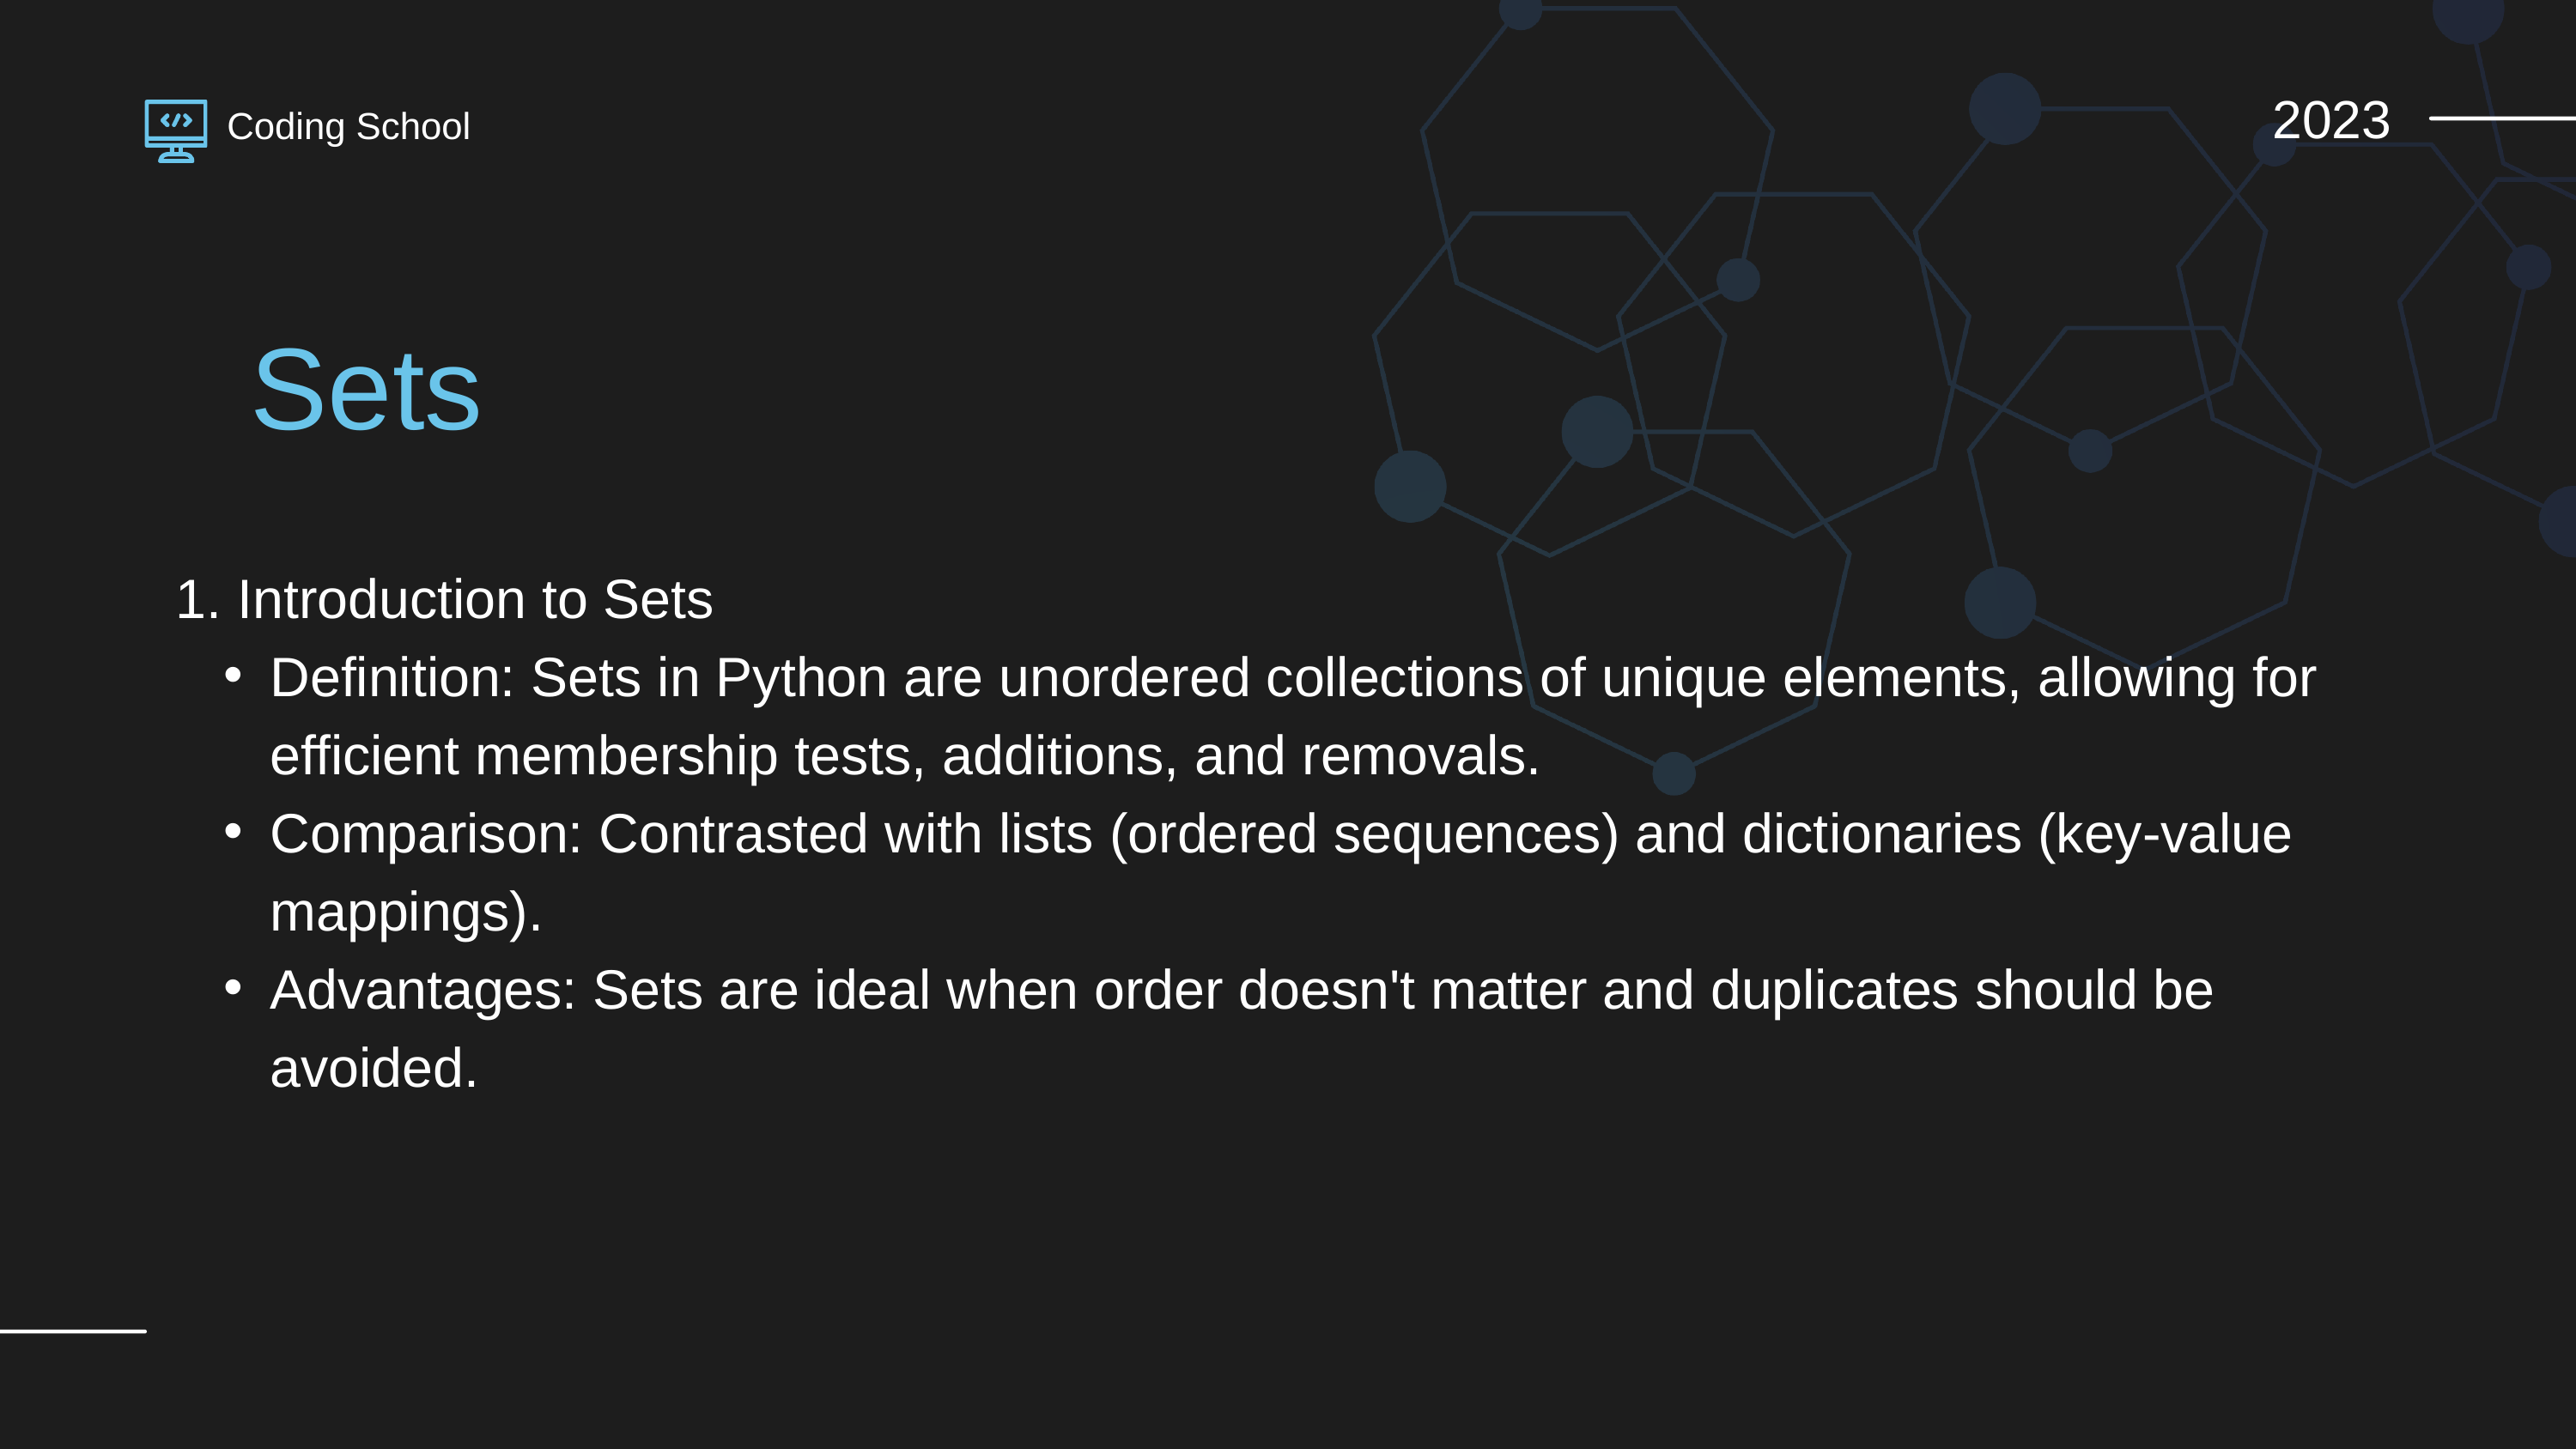

2023
Coding School

Sets
1. Introduction to Sets
Definition: Sets in Python are unordered collections of unique elements, allowing for efficient membership tests, additions, and removals.
Comparison: Contrasted with lists (ordered sequences) and dictionaries (key-value mappings).
Advantages: Sets are ideal when order doesn't matter and duplicates should be avoided.